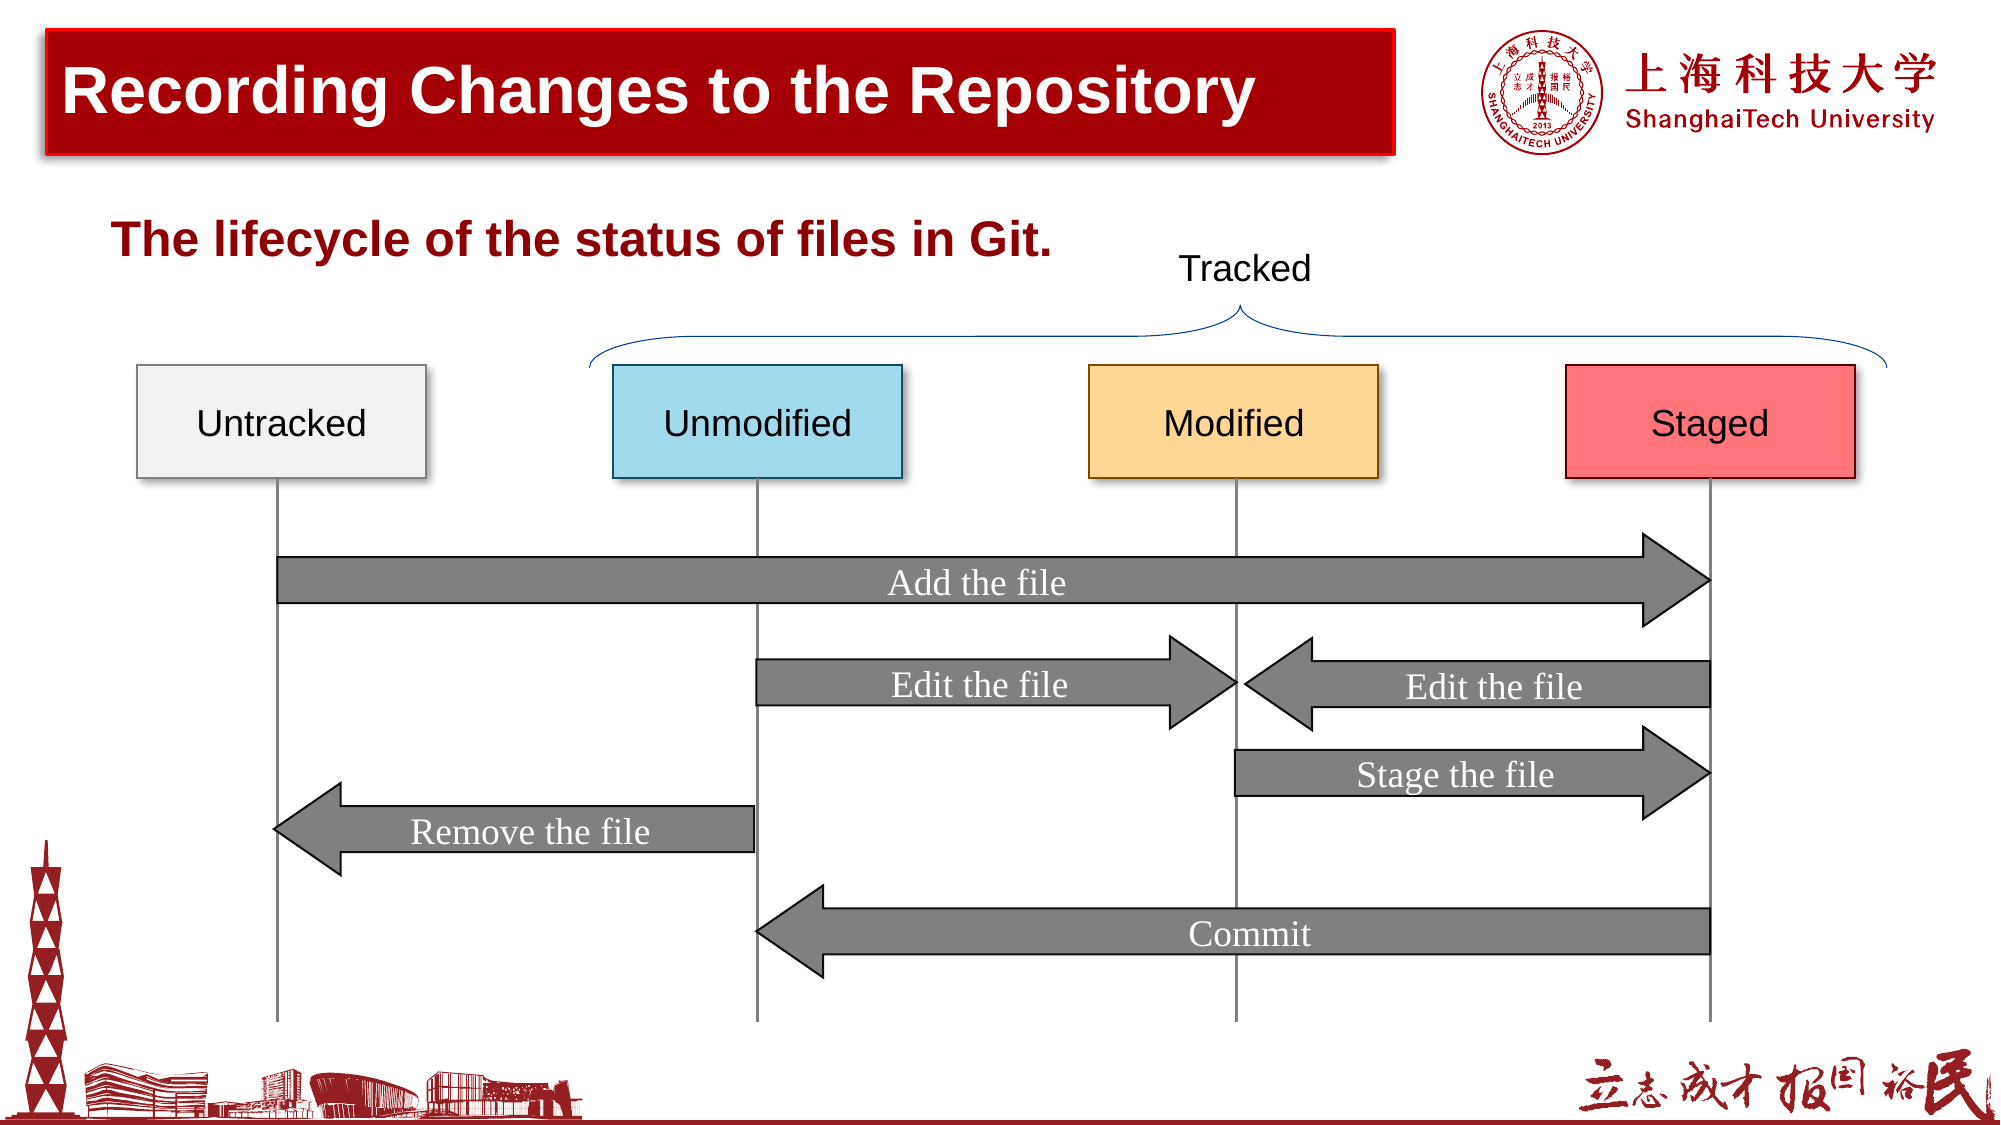

# Recording Changes to the Repository
The lifecycle of the status of files in Git.

Tracked
Untracked
Unmodified
Modified
Staged
Add the file
Edit the file
Edit the file
Stage the file
Remove the file
Commit